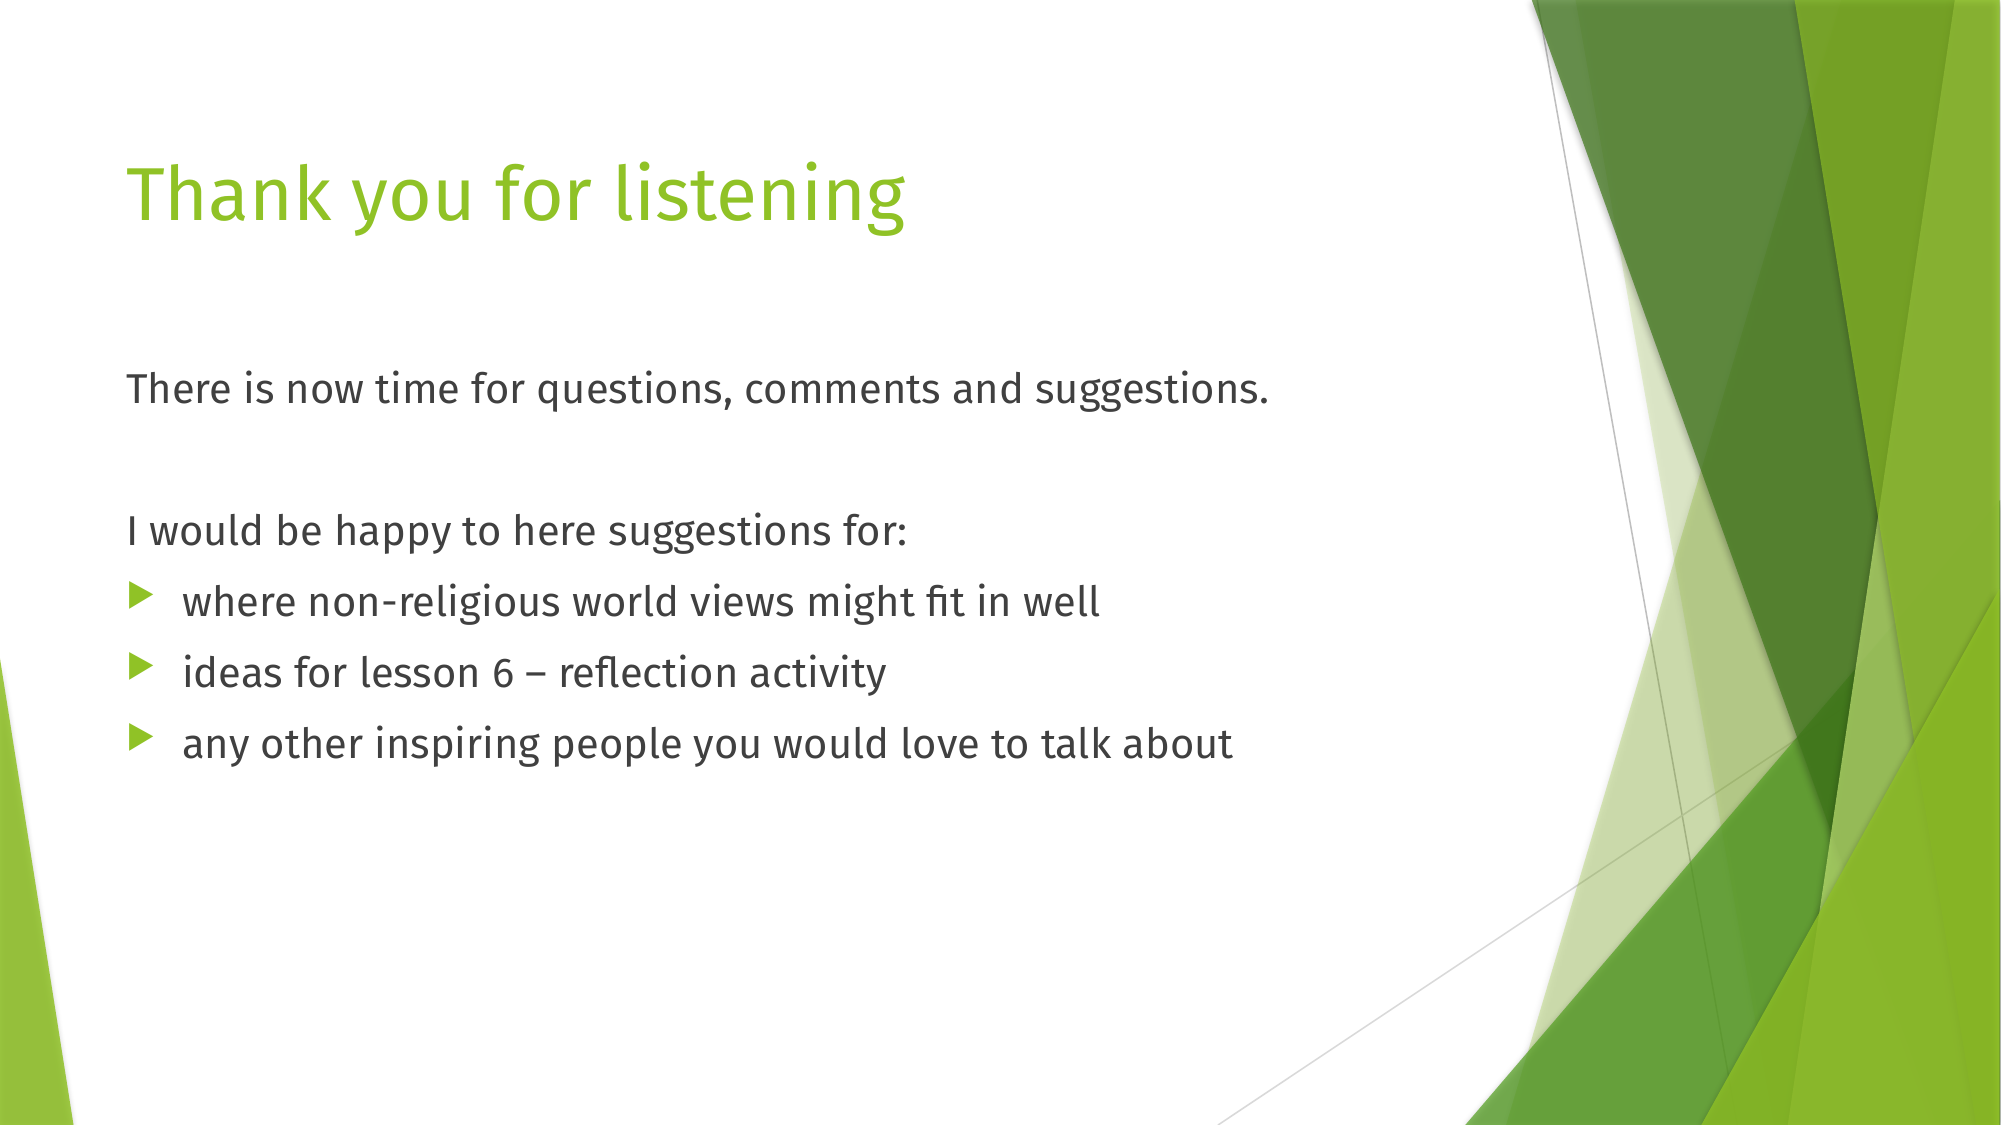

# Thank you for listening
There is now time for questions, comments and suggestions.

I would be happy to here suggestions for:
where non-religious world views might fit in well
ideas for lesson 6 – reflection activity
any other inspiring people you would love to talk about